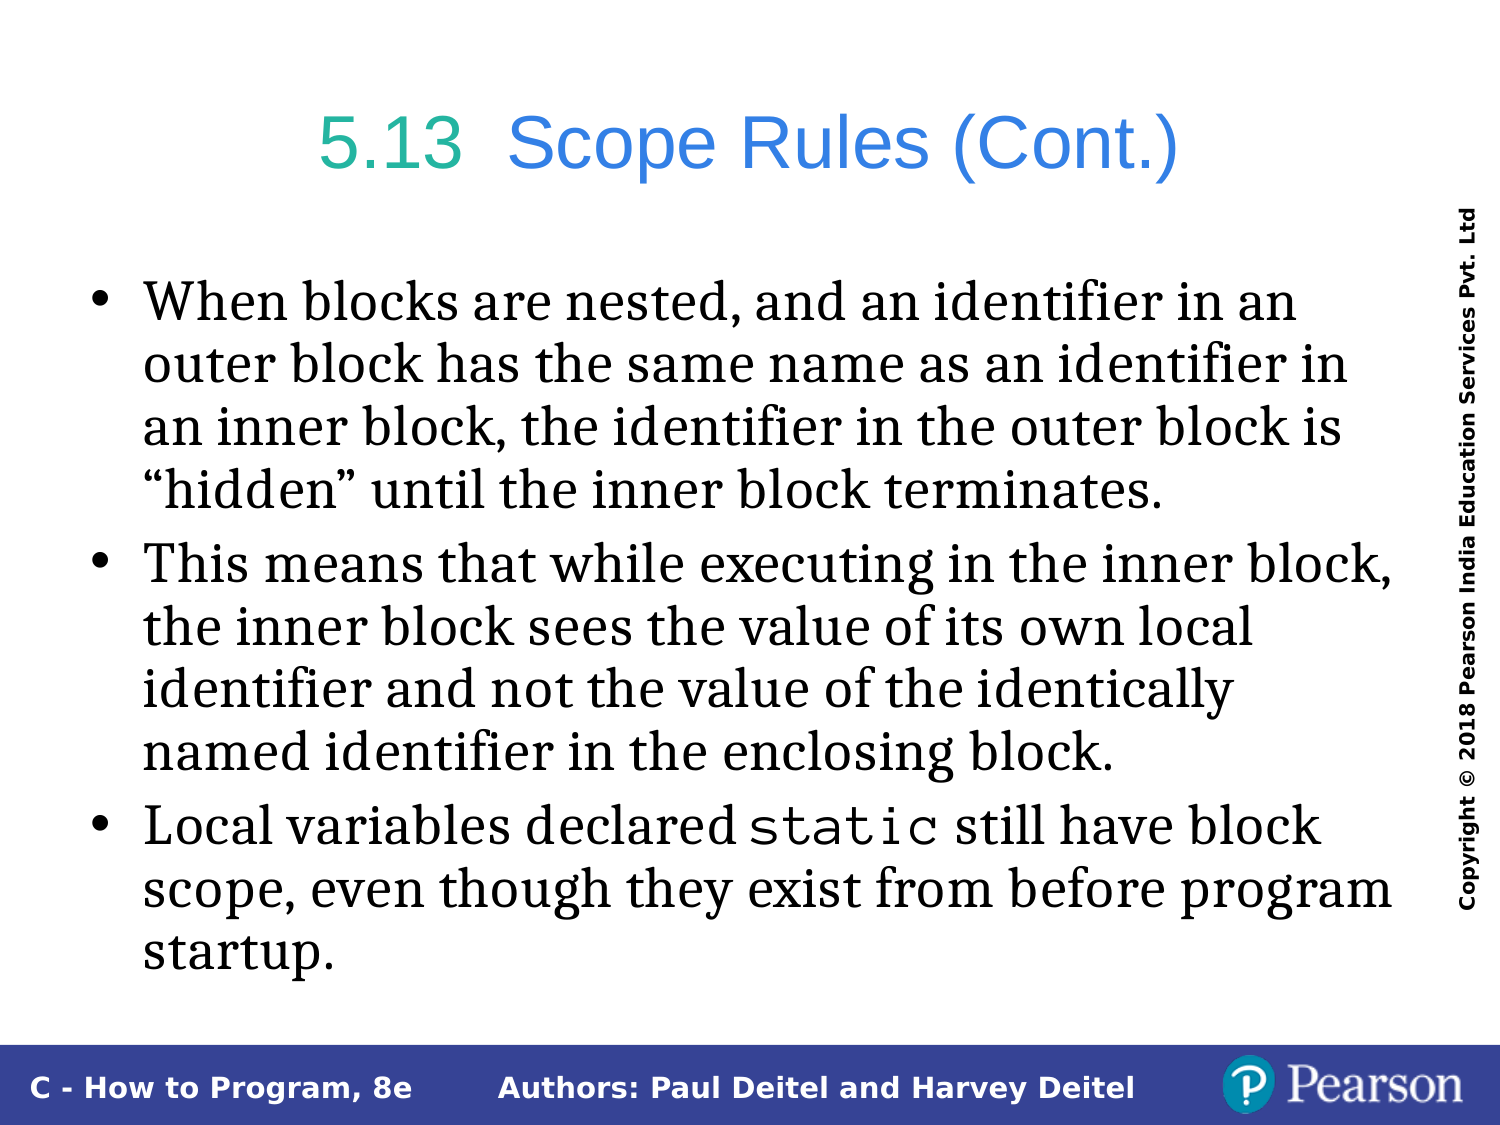

# 5.13  Scope Rules (Cont.)
When blocks are nested, and an identifier in an outer block has the same name as an identifier in an inner block, the identifier in the outer block is “hidden” until the inner block terminates.
This means that while executing in the inner block, the inner block sees the value of its own local identifier and not the value of the identically named identifier in the enclosing block.
Local variables declared static still have block scope, even though they exist from before program startup.